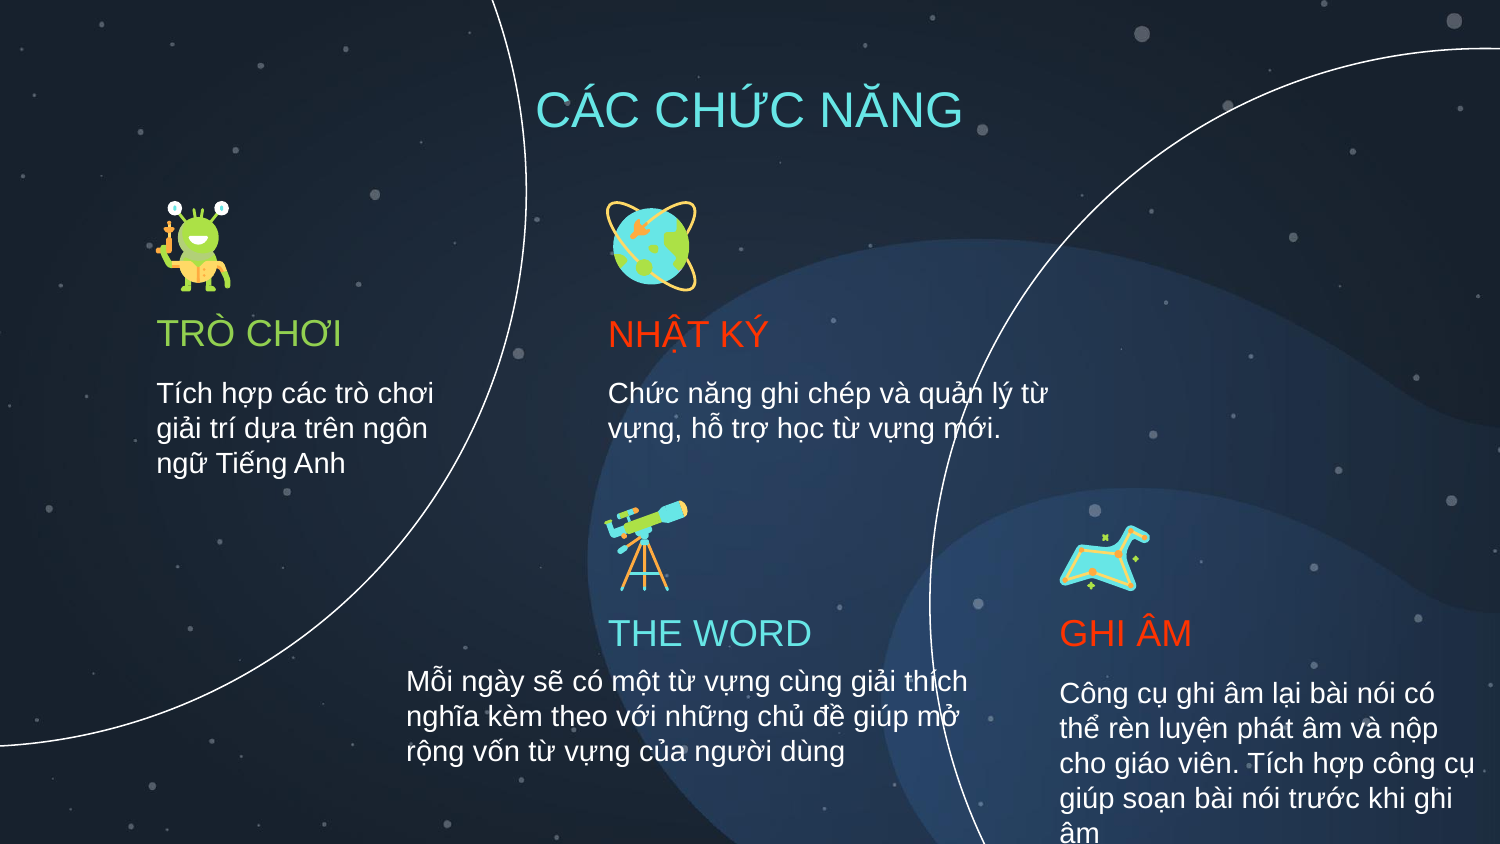

# CÁC CHỨC NĂNG

TRÒ CHƠI
NHẬT KÝ
Tích hợp các trò chơi giải trí dựa trên ngôn ngữ Tiếng Anh
Chức năng ghi chép và quản lý từ vựng, hỗ trợ học từ vựng mới.

THE WORD
GHI ÂM
Mỗi ngày sẽ có một từ vựng cùng giải thích nghĩa kèm theo với những chủ đề giúp mở rộng vốn từ vựng của người dùng
Công cụ ghi âm lại bài nói có thể rèn luyện phát âm và nộp cho giáo viên. Tích hợp công cụ giúp soạn bài nói trước khi ghi âm